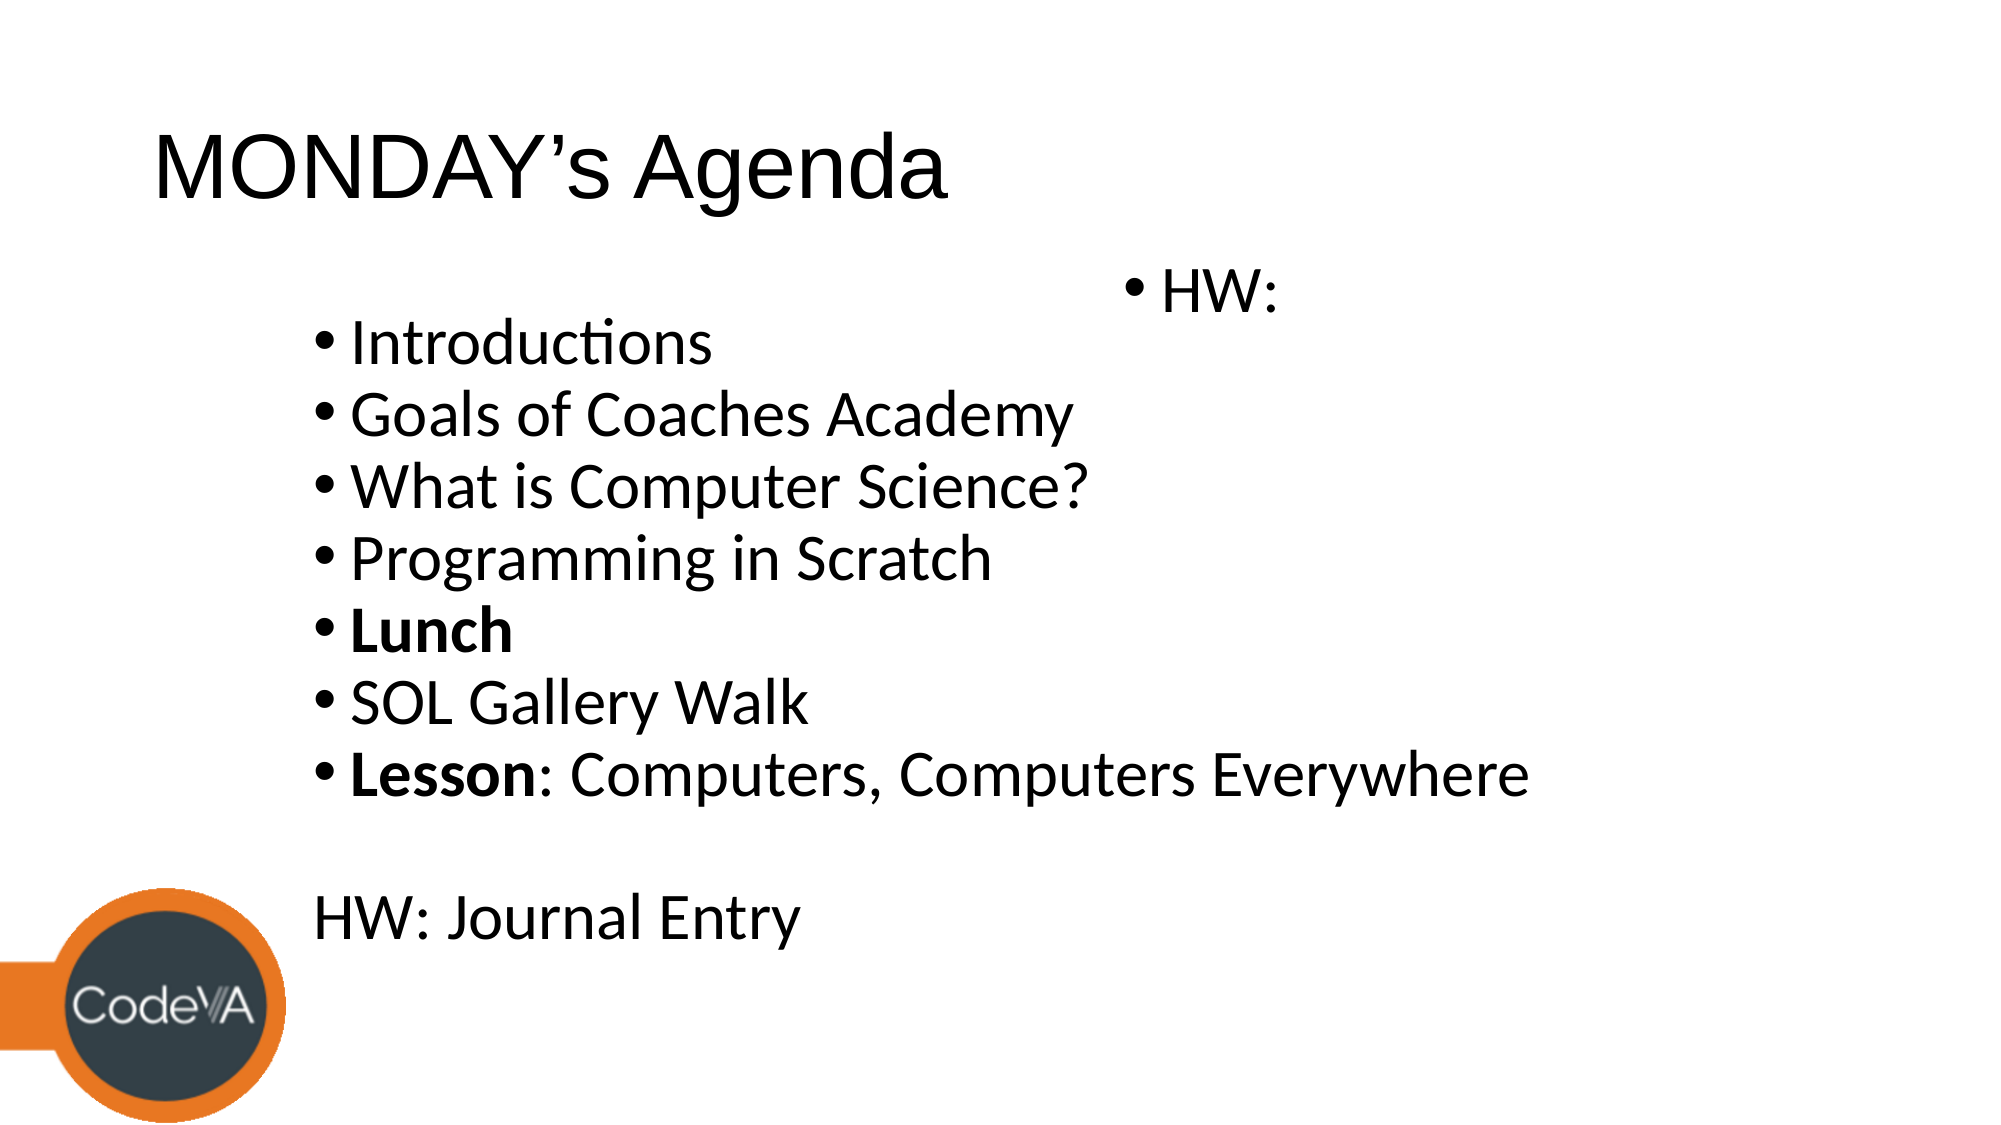

# MONDAY’s Agenda
HW:

Introductions
Goals of Coaches Academy
What is Computer Science?
Programming in Scratch
Lunch
SOL Gallery Walk
Lesson: Computers, Computers Everywhere

HW: Journal Entry